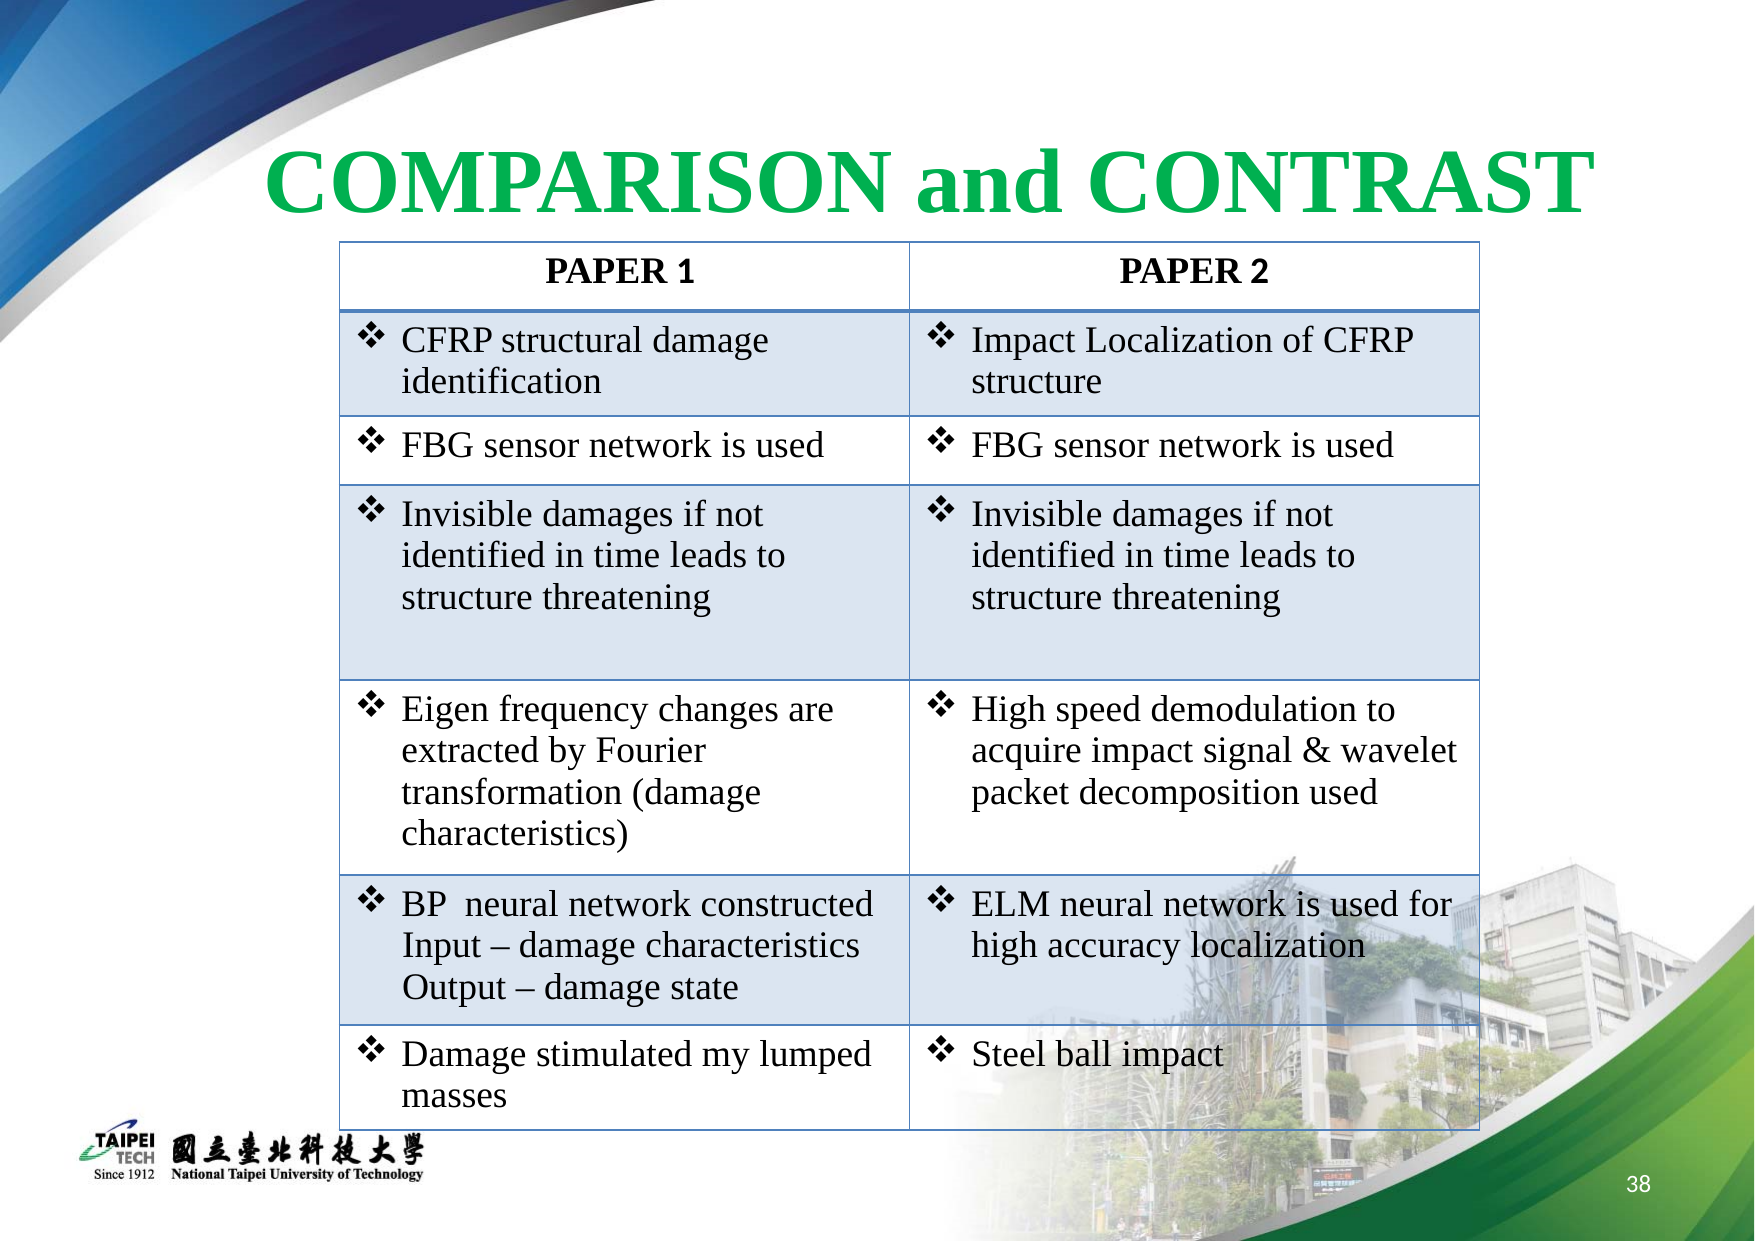

COMPARISON and CONTRAST
| PAPER 1 | PAPER 2 |
| --- | --- |
| CFRP structural damage identification | Impact Localization of CFRP structure |
| FBG sensor network is used | FBG sensor network is used |
| Invisible damages if not identified in time leads to structure threatening | Invisible damages if not identified in time leads to structure threatening |
| Eigen frequency changes are extracted by Fourier transformation (damage characteristics) | High speed demodulation to acquire impact signal & wavelet packet decomposition used |
| BP neural network constructed Input – damage characteristics Output – damage state | ELM neural network is used for high accuracy localization |
| Damage stimulated my lumped masses | Steel ball impact |

38